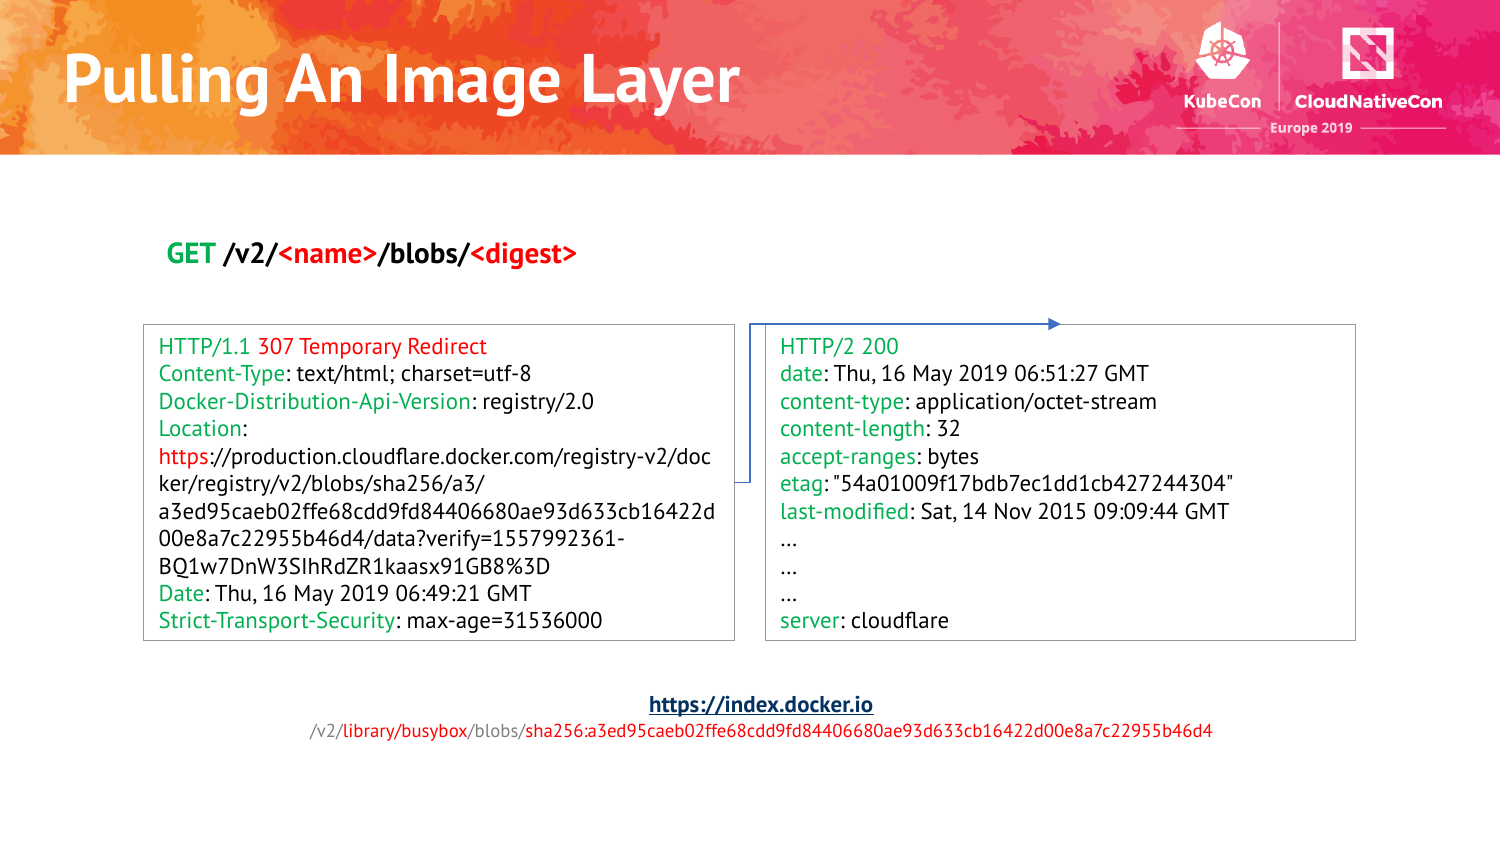

# Pulling An Image Layer
GET /v2/<name>/blobs/<digest>

https://index.docker.io
/v2/library/busybox/blobs/sha256:a3ed95caeb02ffe68cdd9fd84406680ae93d633cb16422d00e8a7c22955b46d4
HTTP/2 200
date: Thu, 16 May 2019 06:51:27 GMT
content-type: application/octet-stream
content-length: 32
accept-ranges: bytes
etag: "54a01009f17bdb7ec1dd1cb427244304"
last-modified: Sat, 14 Nov 2015 09:09:44 GMT
…
…
…
server: cloudflare
HTTP/1.1 307 Temporary Redirect
Content-Type: text/html; charset=utf-8
Docker-Distribution-Api-Version: registry/2.0
Location: https://production.cloudflare.docker.com/registry-v2/docker/registry/v2/blobs/sha256/a3/a3ed95caeb02ffe68cdd9fd84406680ae93d633cb16422d00e8a7c22955b46d4/data?verify=1557992361-BQ1w7DnW3SIhRdZR1kaasx91GB8%3D
Date: Thu, 16 May 2019 06:49:21 GMT
Strict-Transport-Security: max-age=31536000